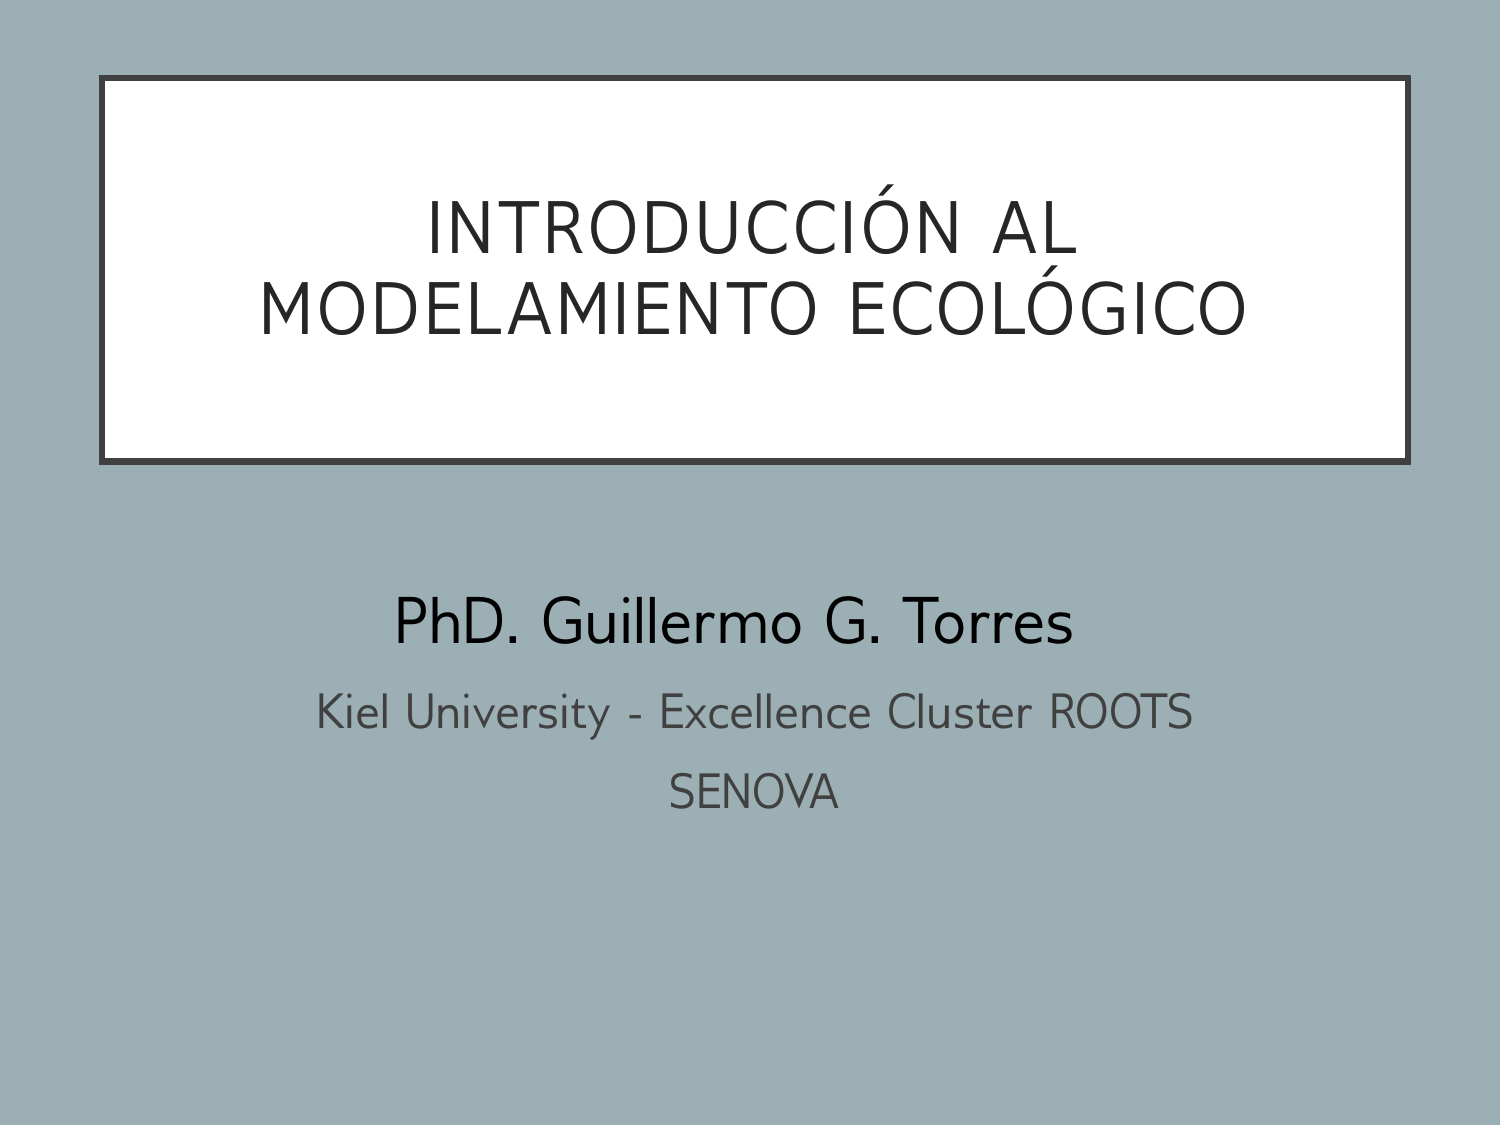

# Introducción al modelamiento ecológico
PhD. Guillermo G. Torres
Kiel University - Excellence Cluster ROOTS
SENOVA